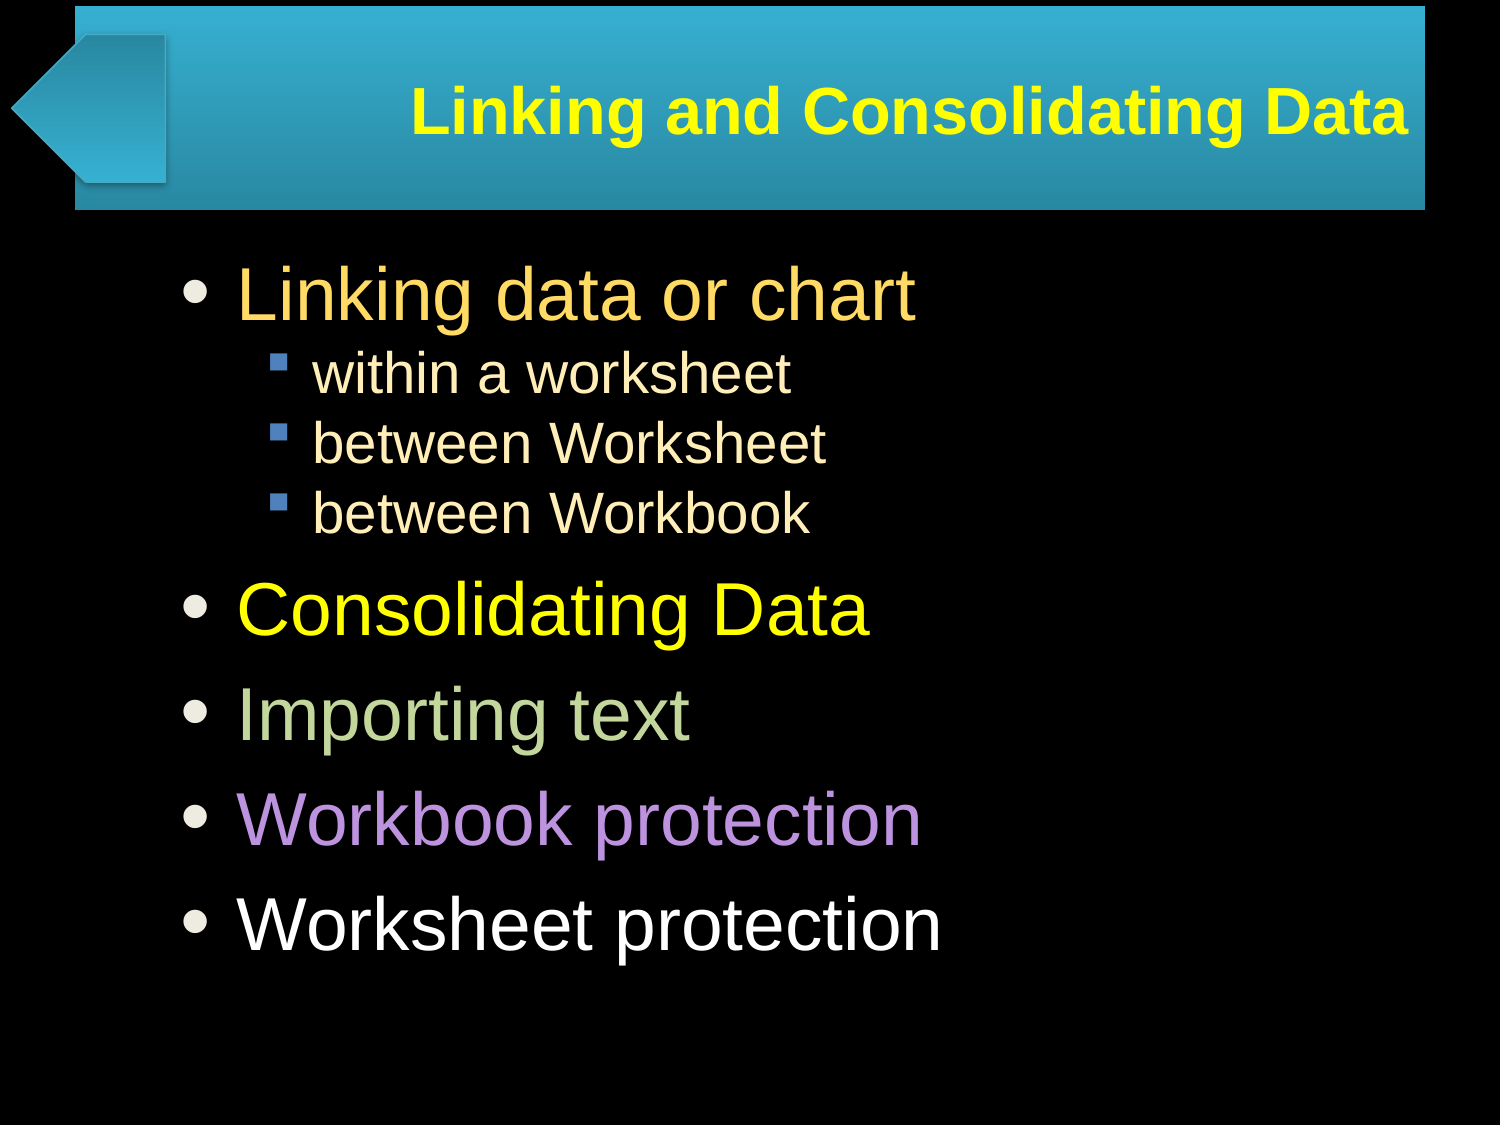

# Linking and Consolidating Data
Linking data or chart
within a worksheet
between Worksheet
between Workbook
Consolidating Data
Importing text
Workbook protection
Worksheet protection